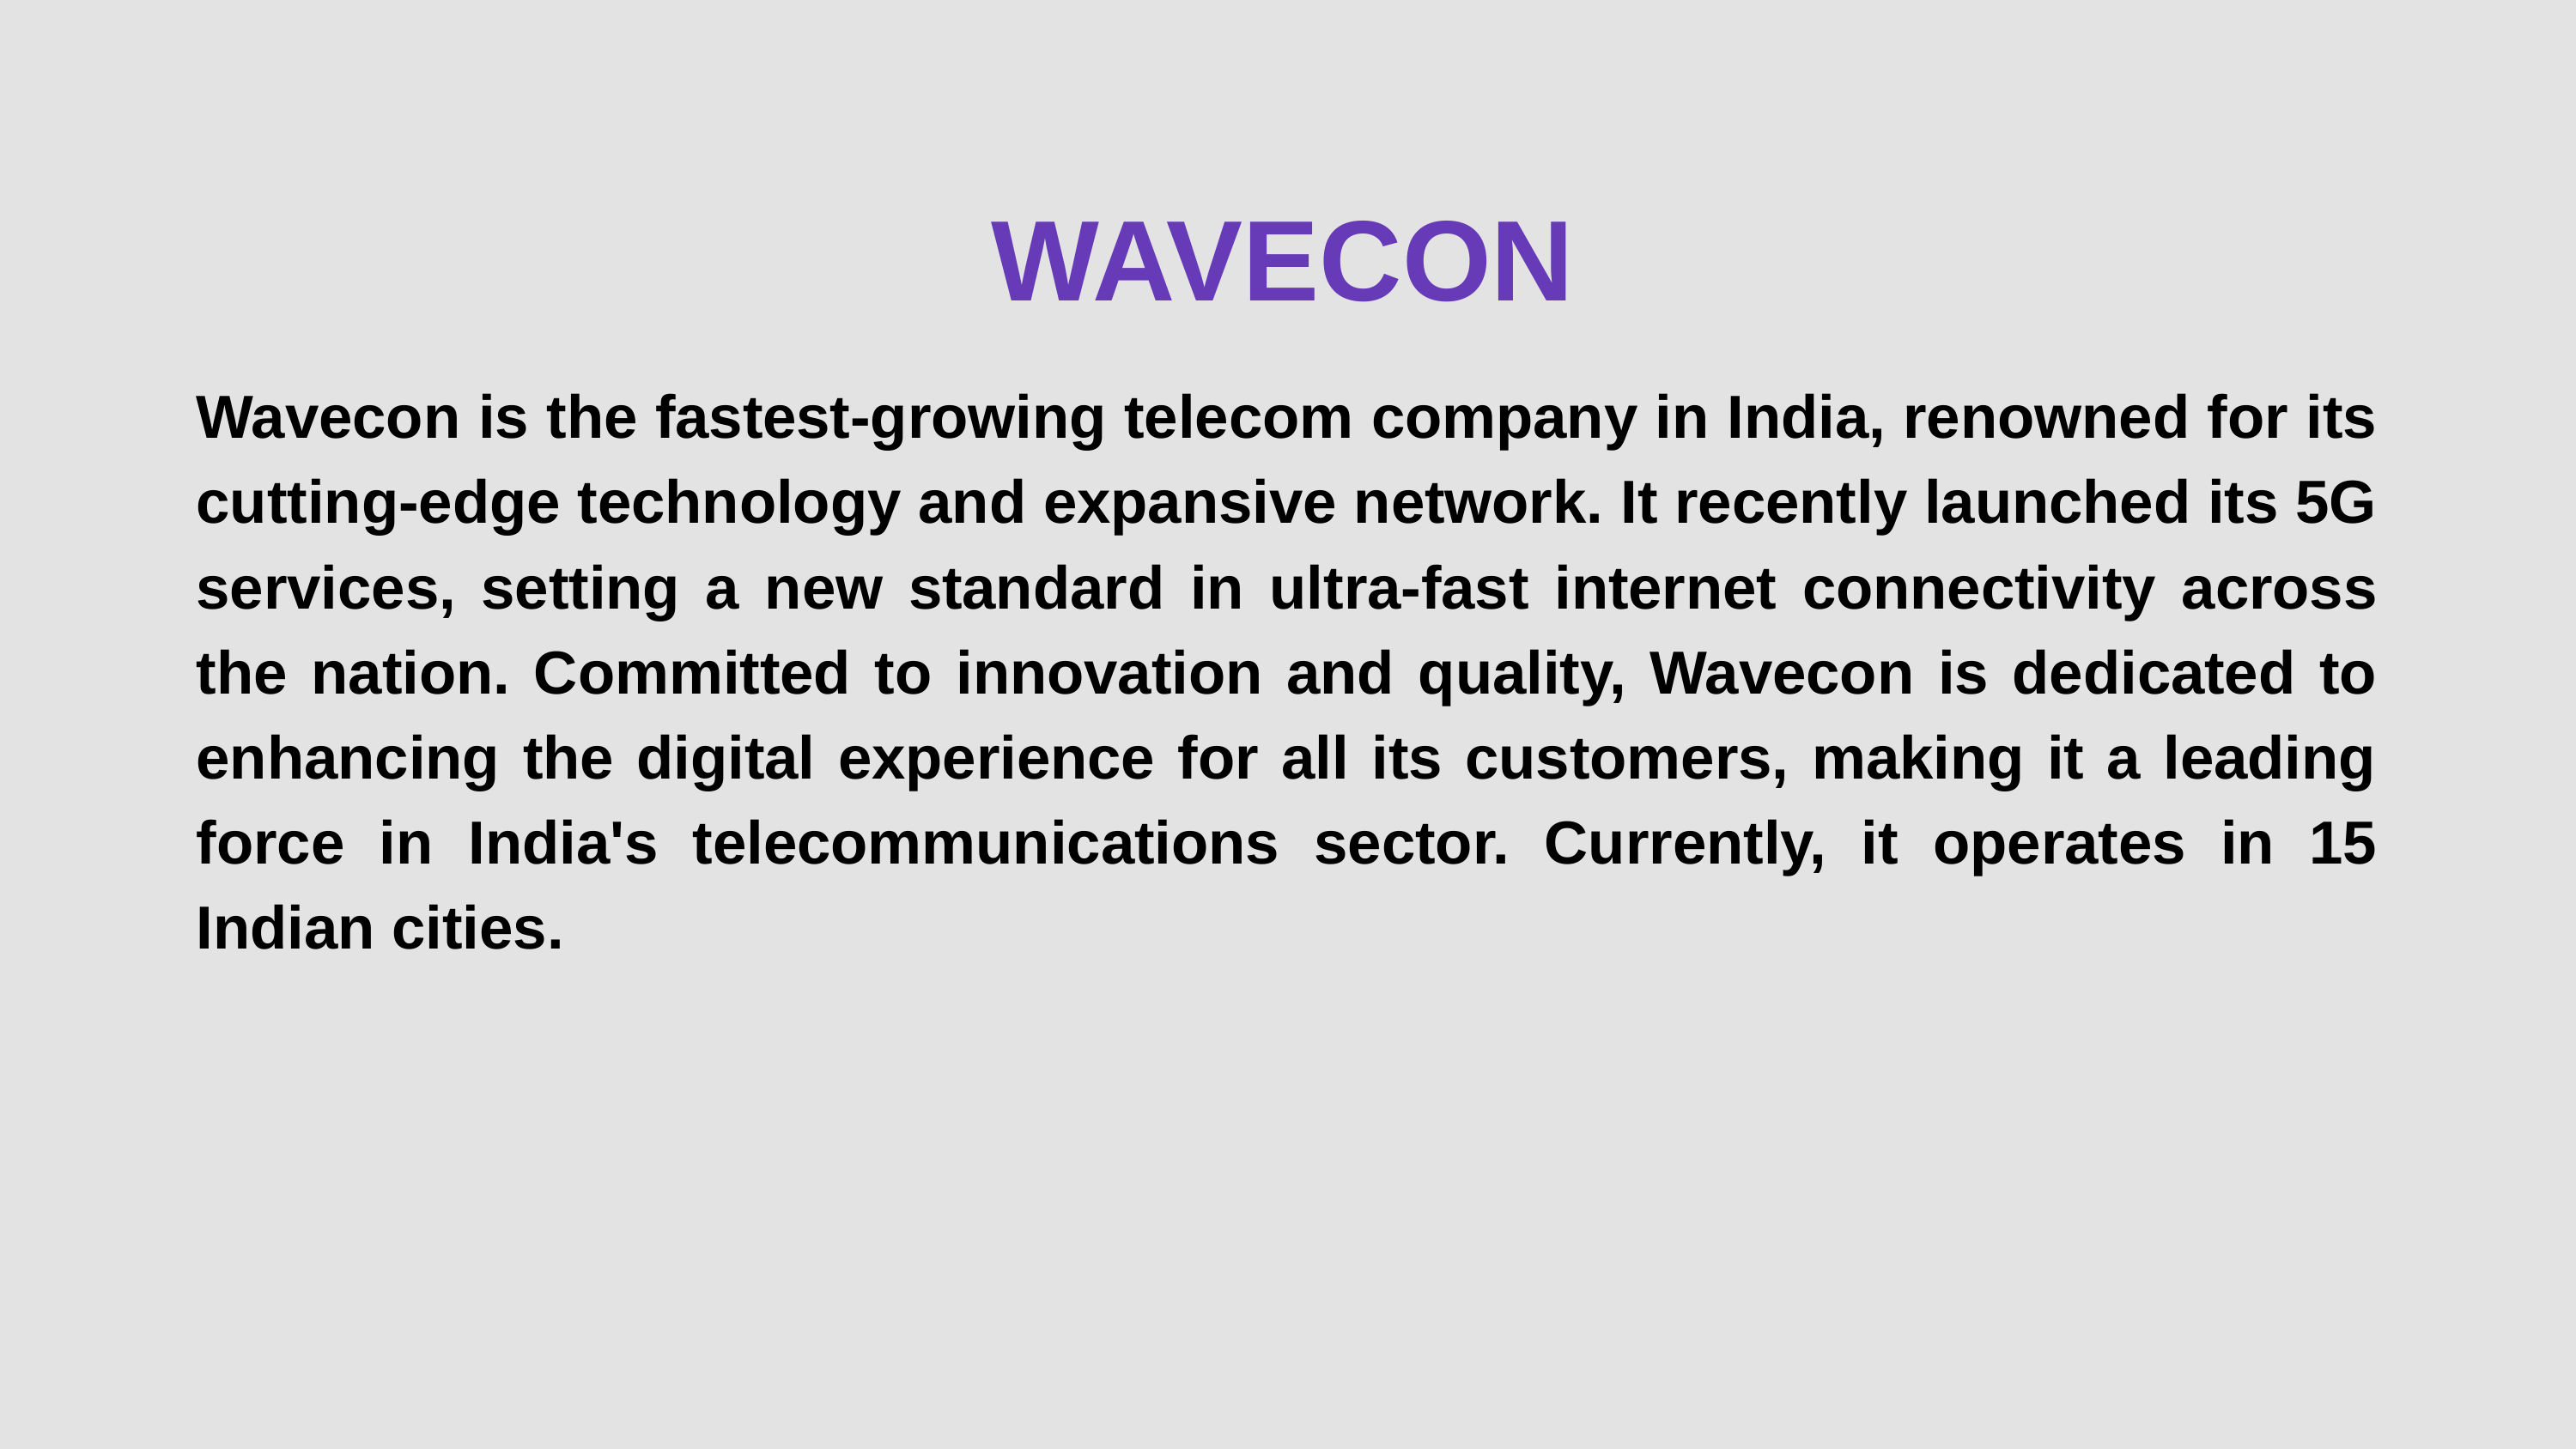

WAVECON
Wavecon is the fastest-growing telecom company in India, renowned for its cutting-edge technology and expansive network. It recently launched its 5G services, setting a new standard in ultra-fast internet connectivity across the nation. Committed to innovation and quality, Wavecon is dedicated to enhancing the digital experience for all its customers, making it a leading force in India's telecommunications sector. Currently, it operates in 15 Indian cities.